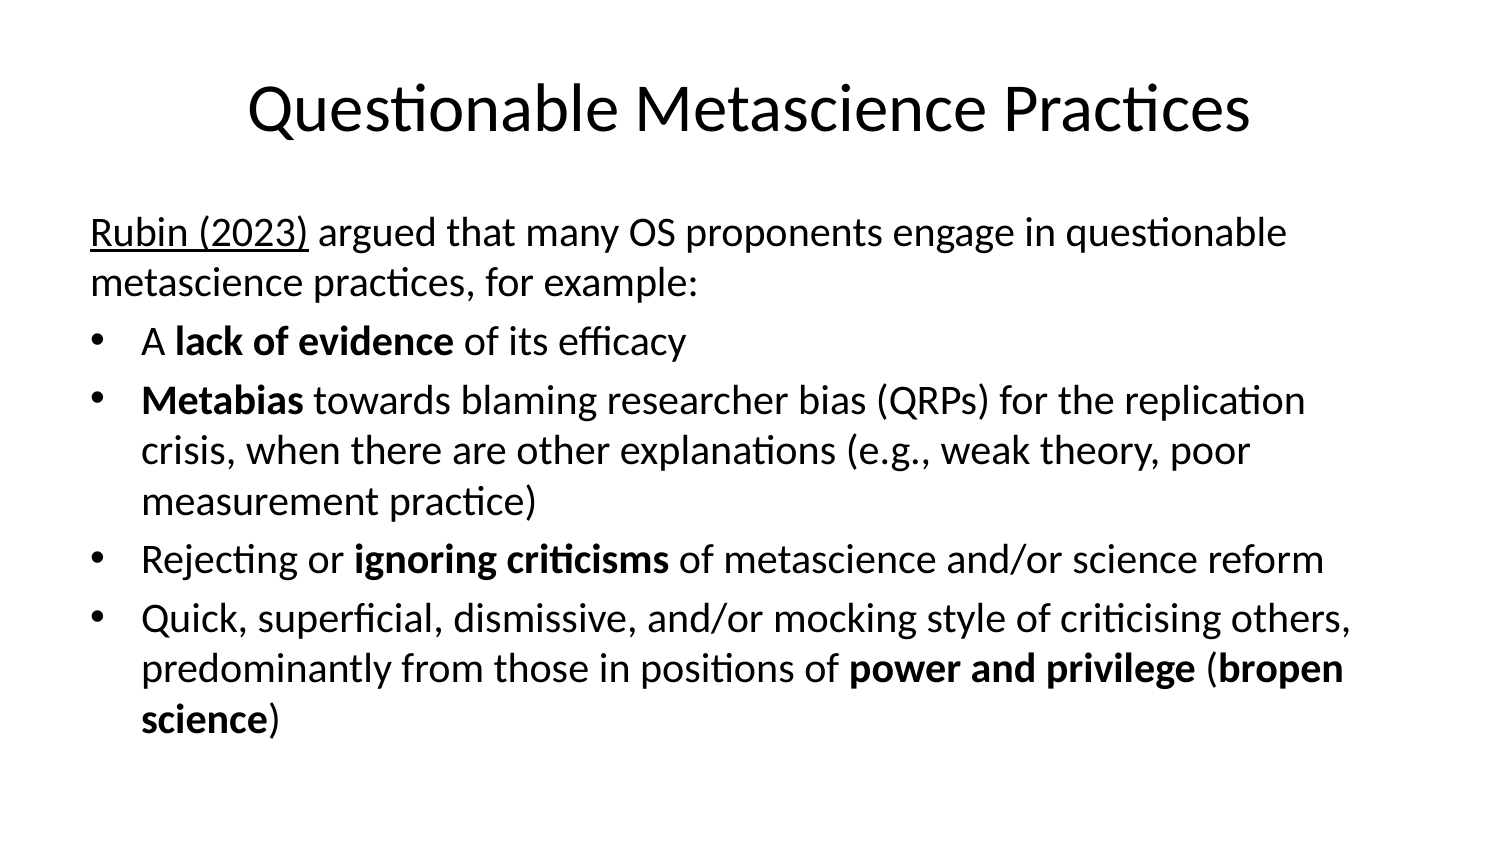

# Questionable Metascience Practices
Rubin (2023) argued that many OS proponents engage in questionable metascience practices, for example:
A lack of evidence of its efficacy
Metabias towards blaming researcher bias (QRPs) for the replication crisis, when there are other explanations (e.g., weak theory, poor measurement practice)
Rejecting or ignoring criticisms of metascience and/or science reform
Quick, superficial, dismissive, and/or mocking style of criticising others, predominantly from those in positions of power and privilege (bropen science)